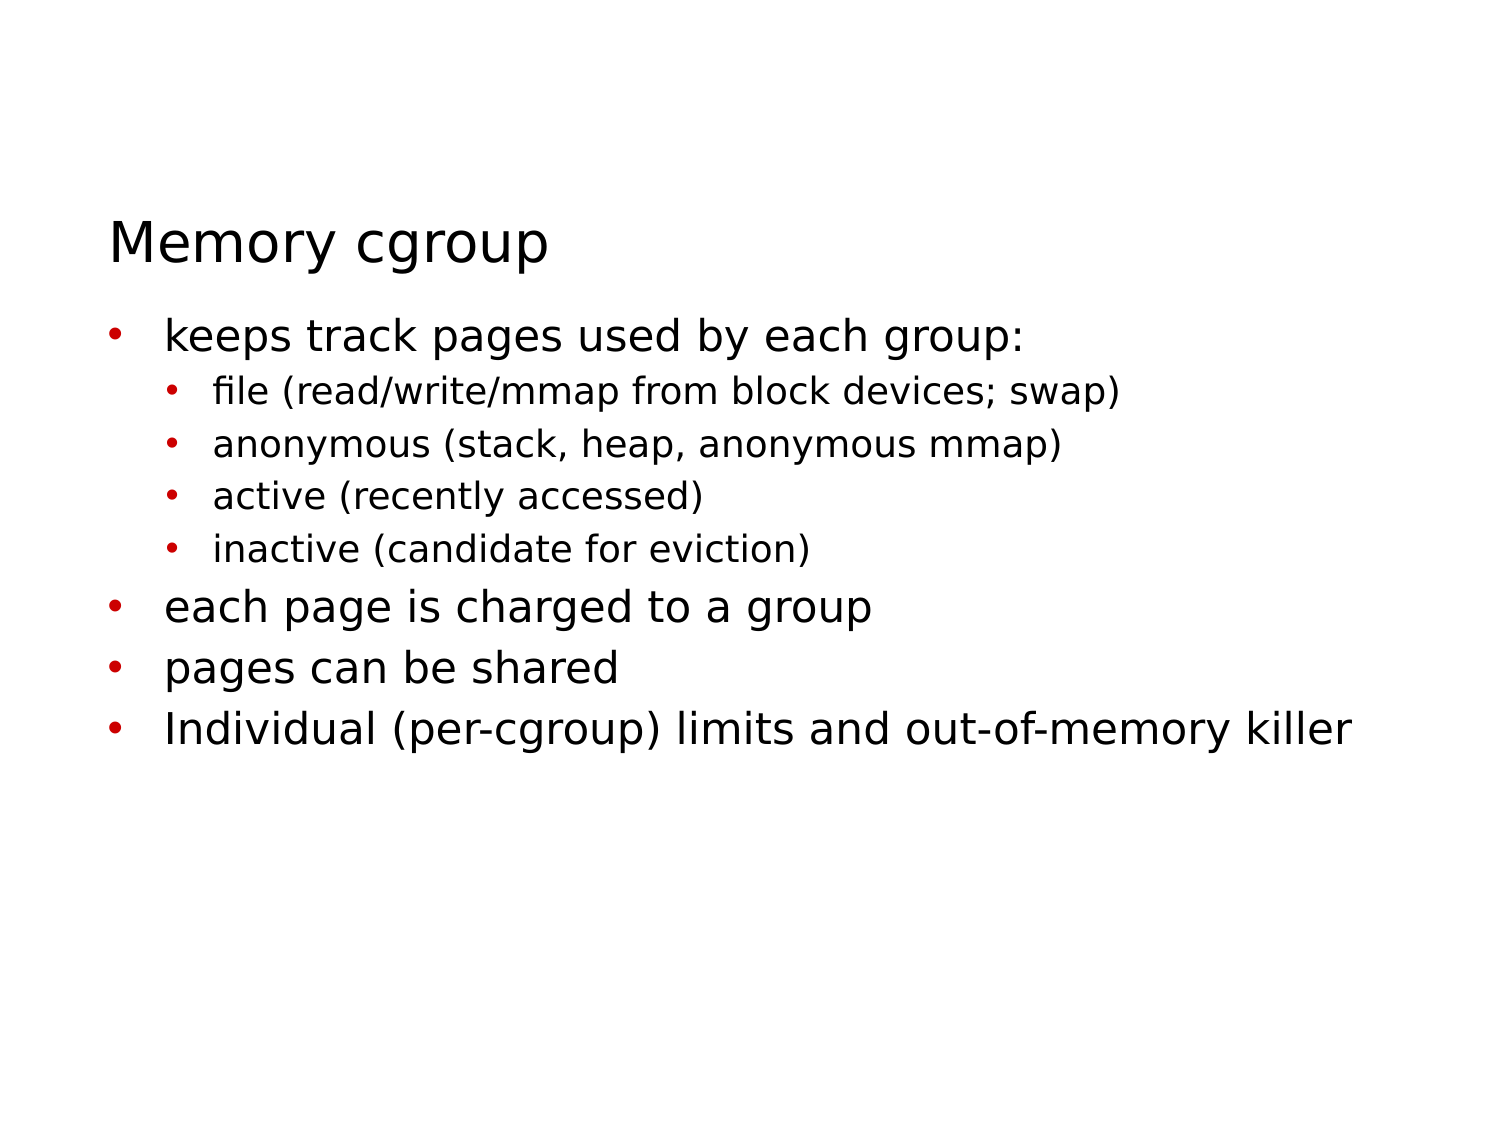

Memory cgroup
keeps track pages used by each group:
file (read/write/mmap from block devices; swap)
anonymous (stack, heap, anonymous mmap)
active (recently accessed)
inactive (candidate for eviction)
each page is charged to a group
pages can be shared
Individual (per-cgroup) limits and out-of-memory killer